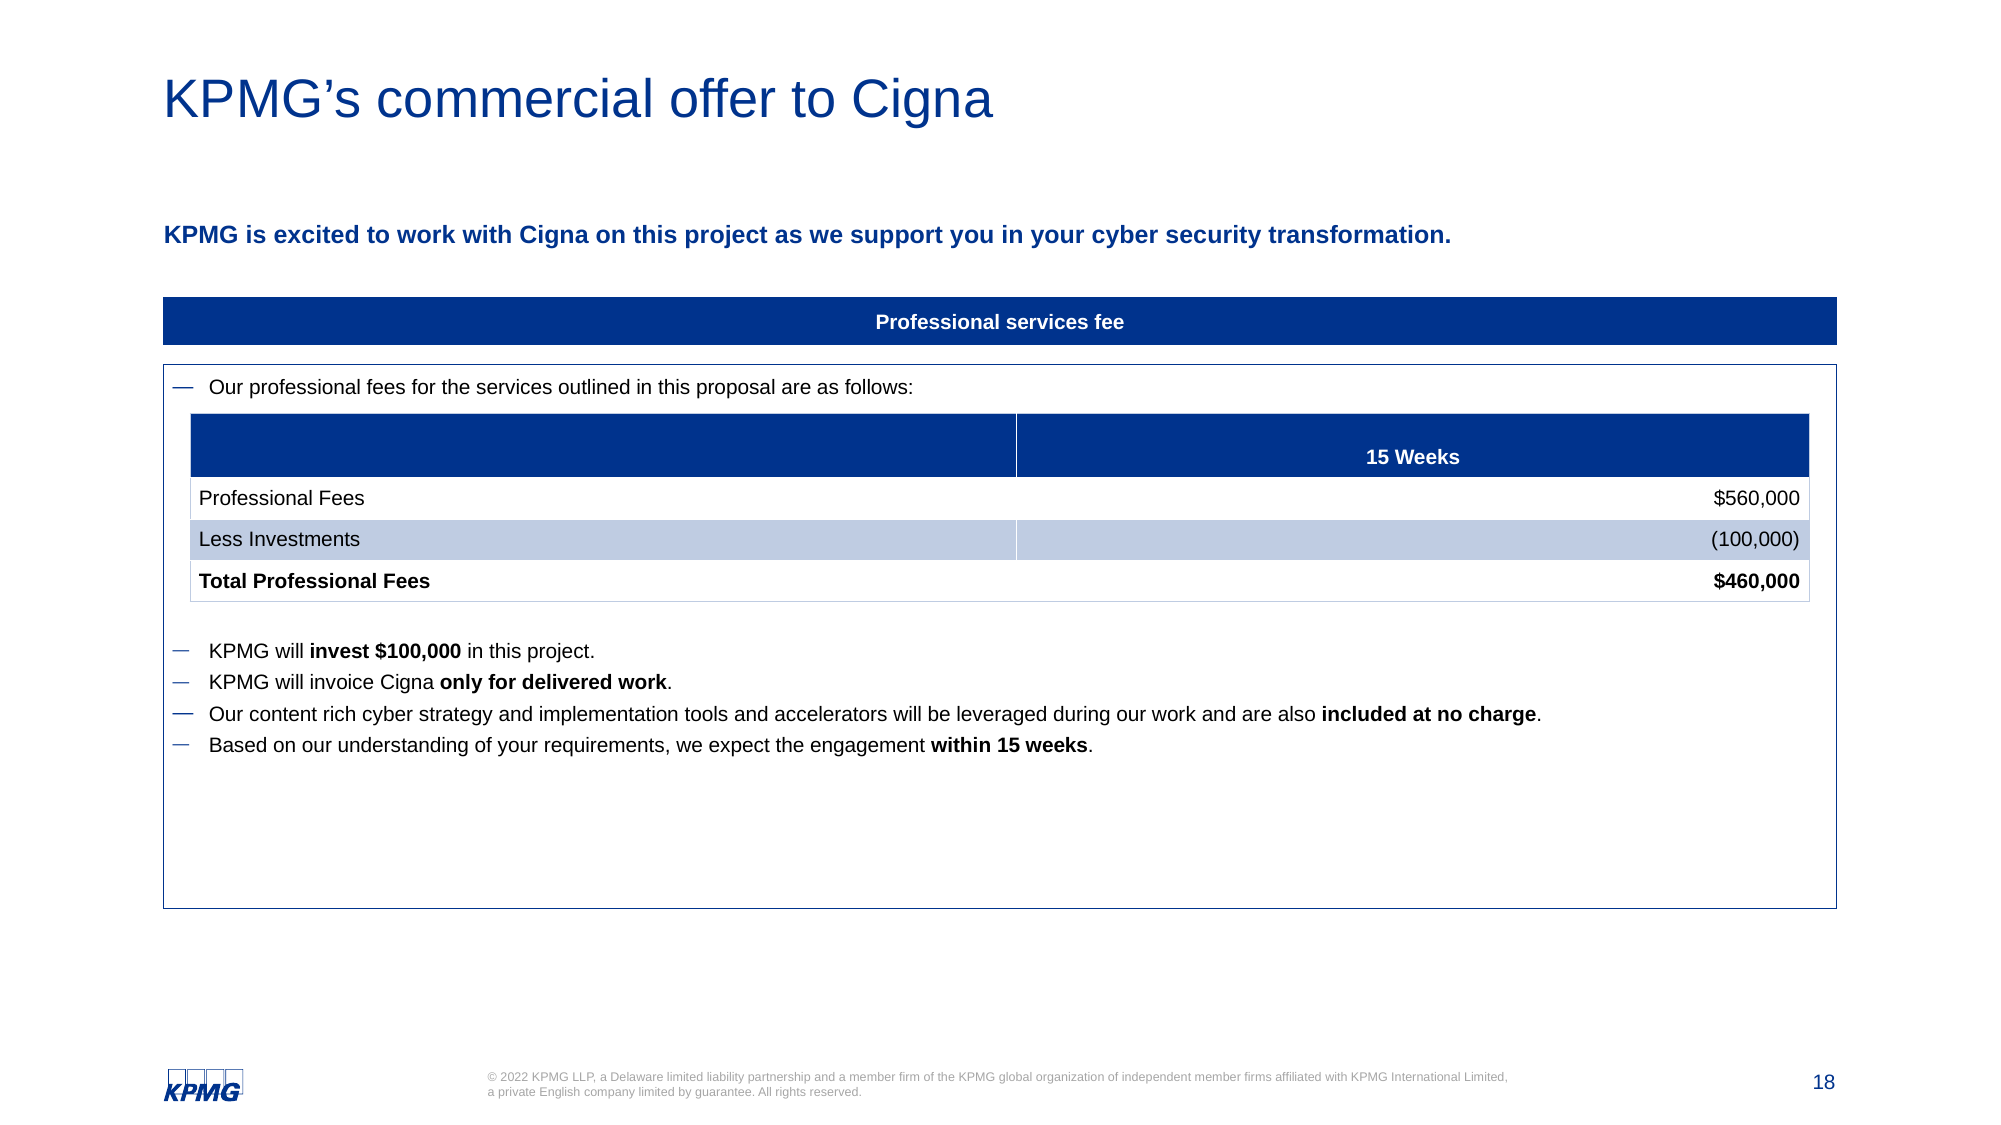

# KPMG’s commercial offer to Cigna
KPMG is excited to work with Cigna on this project as we support you in your cyber security transformation.
Professional services fee
Our professional fees for the services outlined in this proposal are as follows:
|  | 15 Weeks |
| --- | --- |
| Professional Fees | $560,000 |
| Less Investments | (100,000) |
| Total Professional Fees | $460,000 |
KPMG will invest $100,000 in this project.
KPMG will invoice Cigna only for delivered work.
Our content rich cyber strategy and implementation tools and accelerators will be leveraged during our work and are also included at no charge.
Based on our understanding of your requirements, we expect the engagement within 15 weeks.